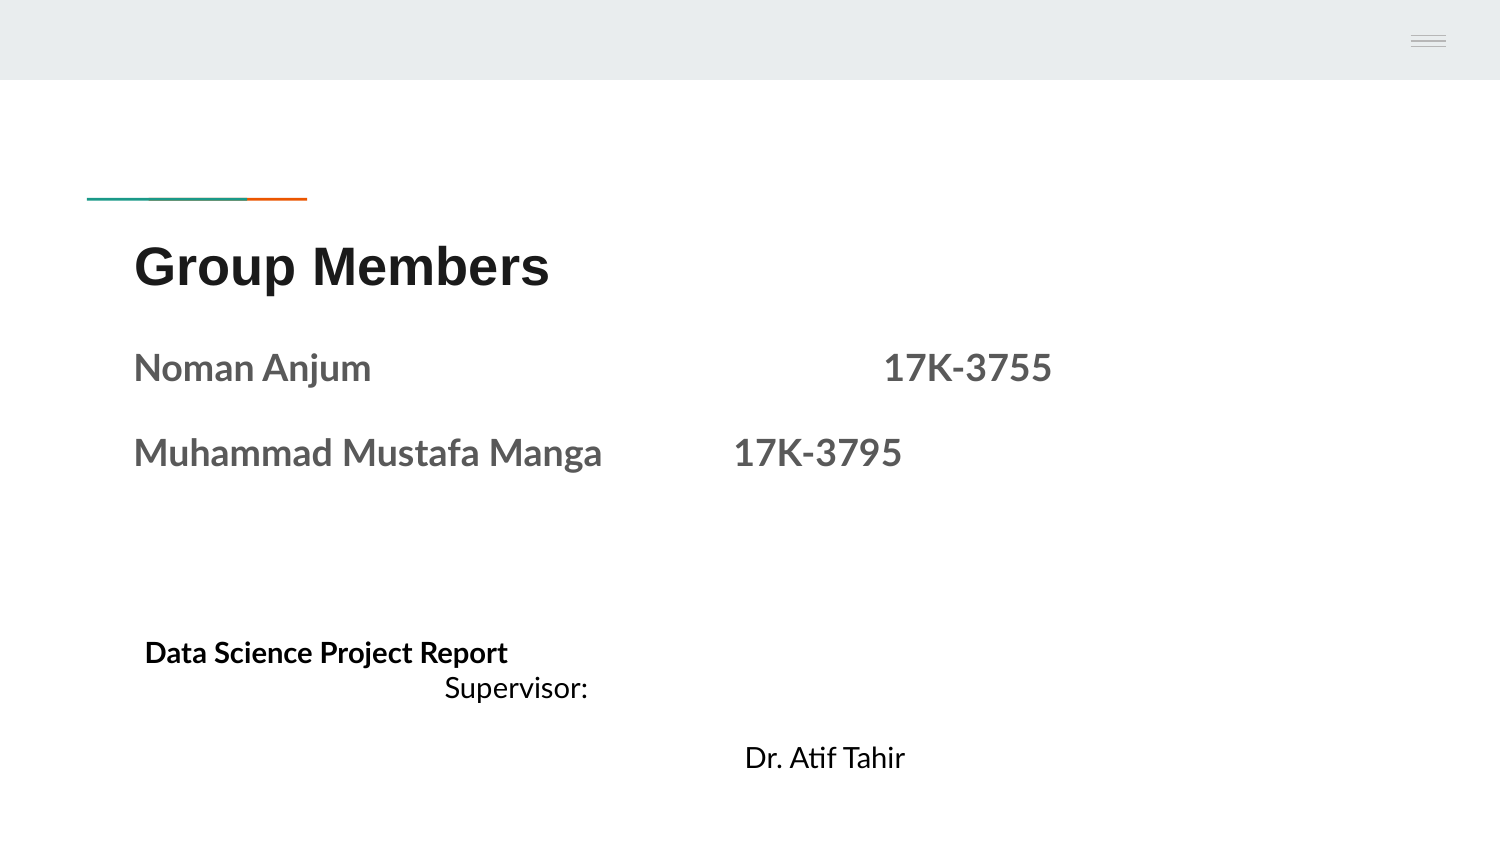

# Group Members
Noman Anjum				17K-3755
Muhammad Mustafa Manga	17K-3795
Data Science Project Report								Supervisor:
												Dr. Atif Tahir
CEO
CFO
Sales Director
Berry Books
Vinny Viewer
Wendy Writer